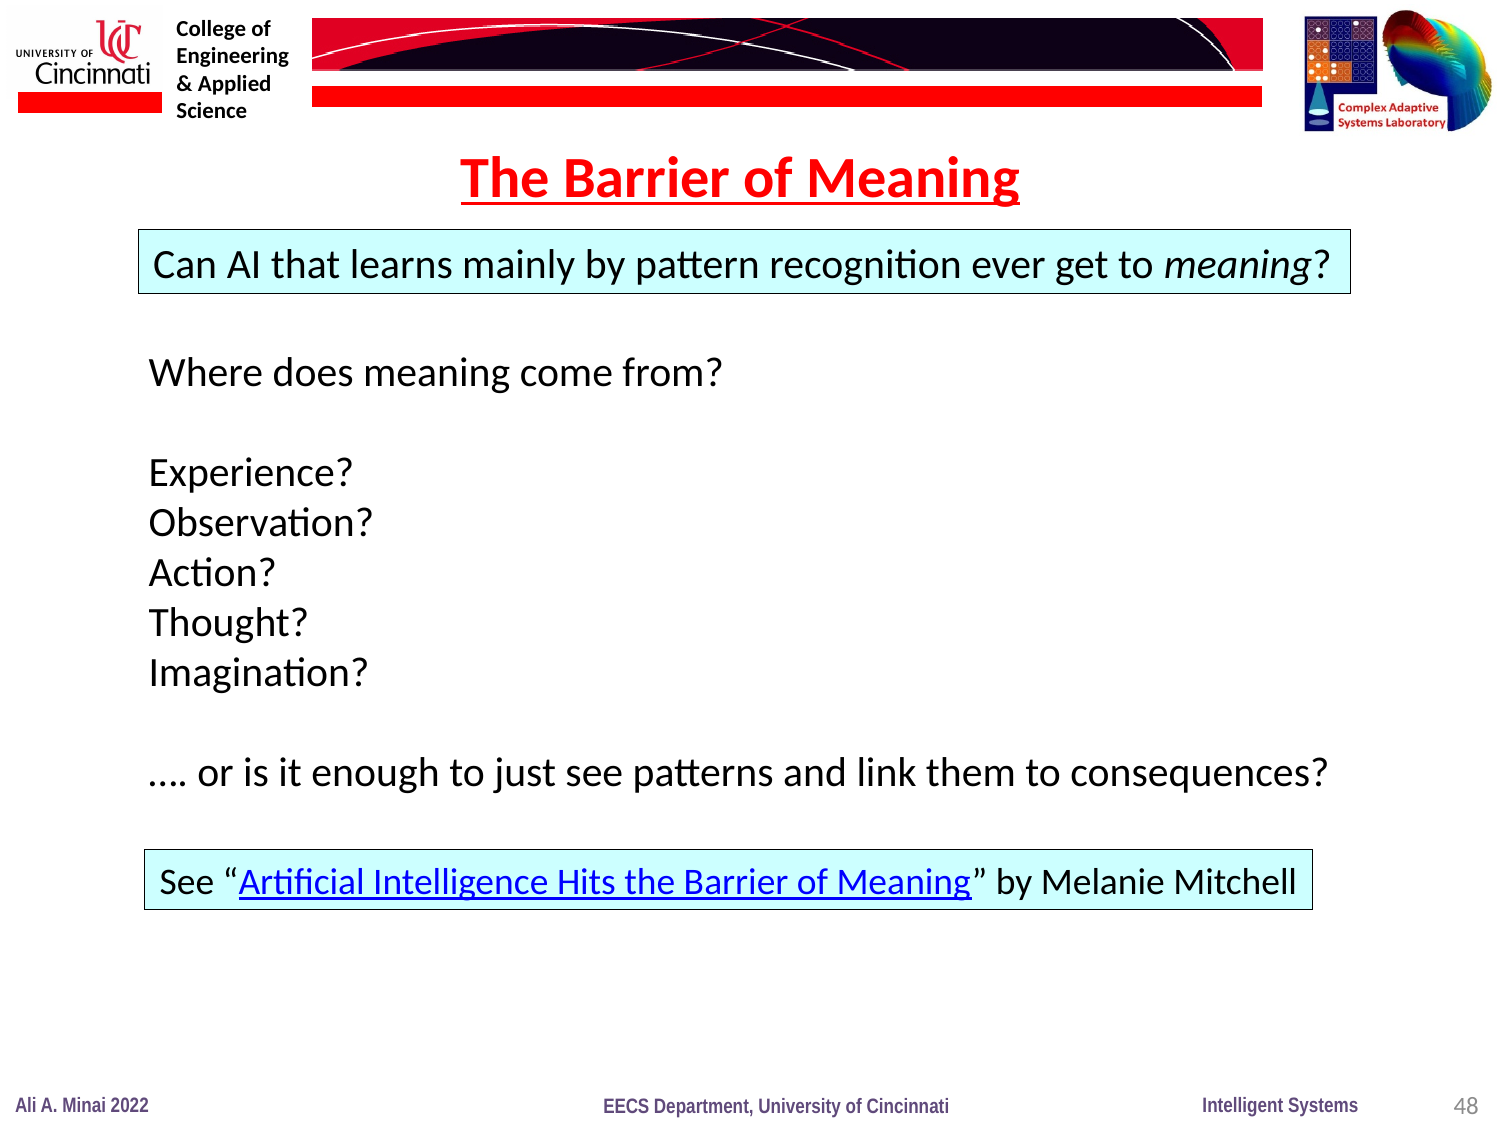

The Barrier of Meaning
Can AI that learns mainly by pattern recognition ever get to meaning?
Where does meaning come from?

Experience?
Observation?
Action?
Thought?
Imagination?

…. or is it enough to just see patterns and link them to consequences?
See “Artificial Intelligence Hits the Barrier of Meaning” by Melanie Mitchell